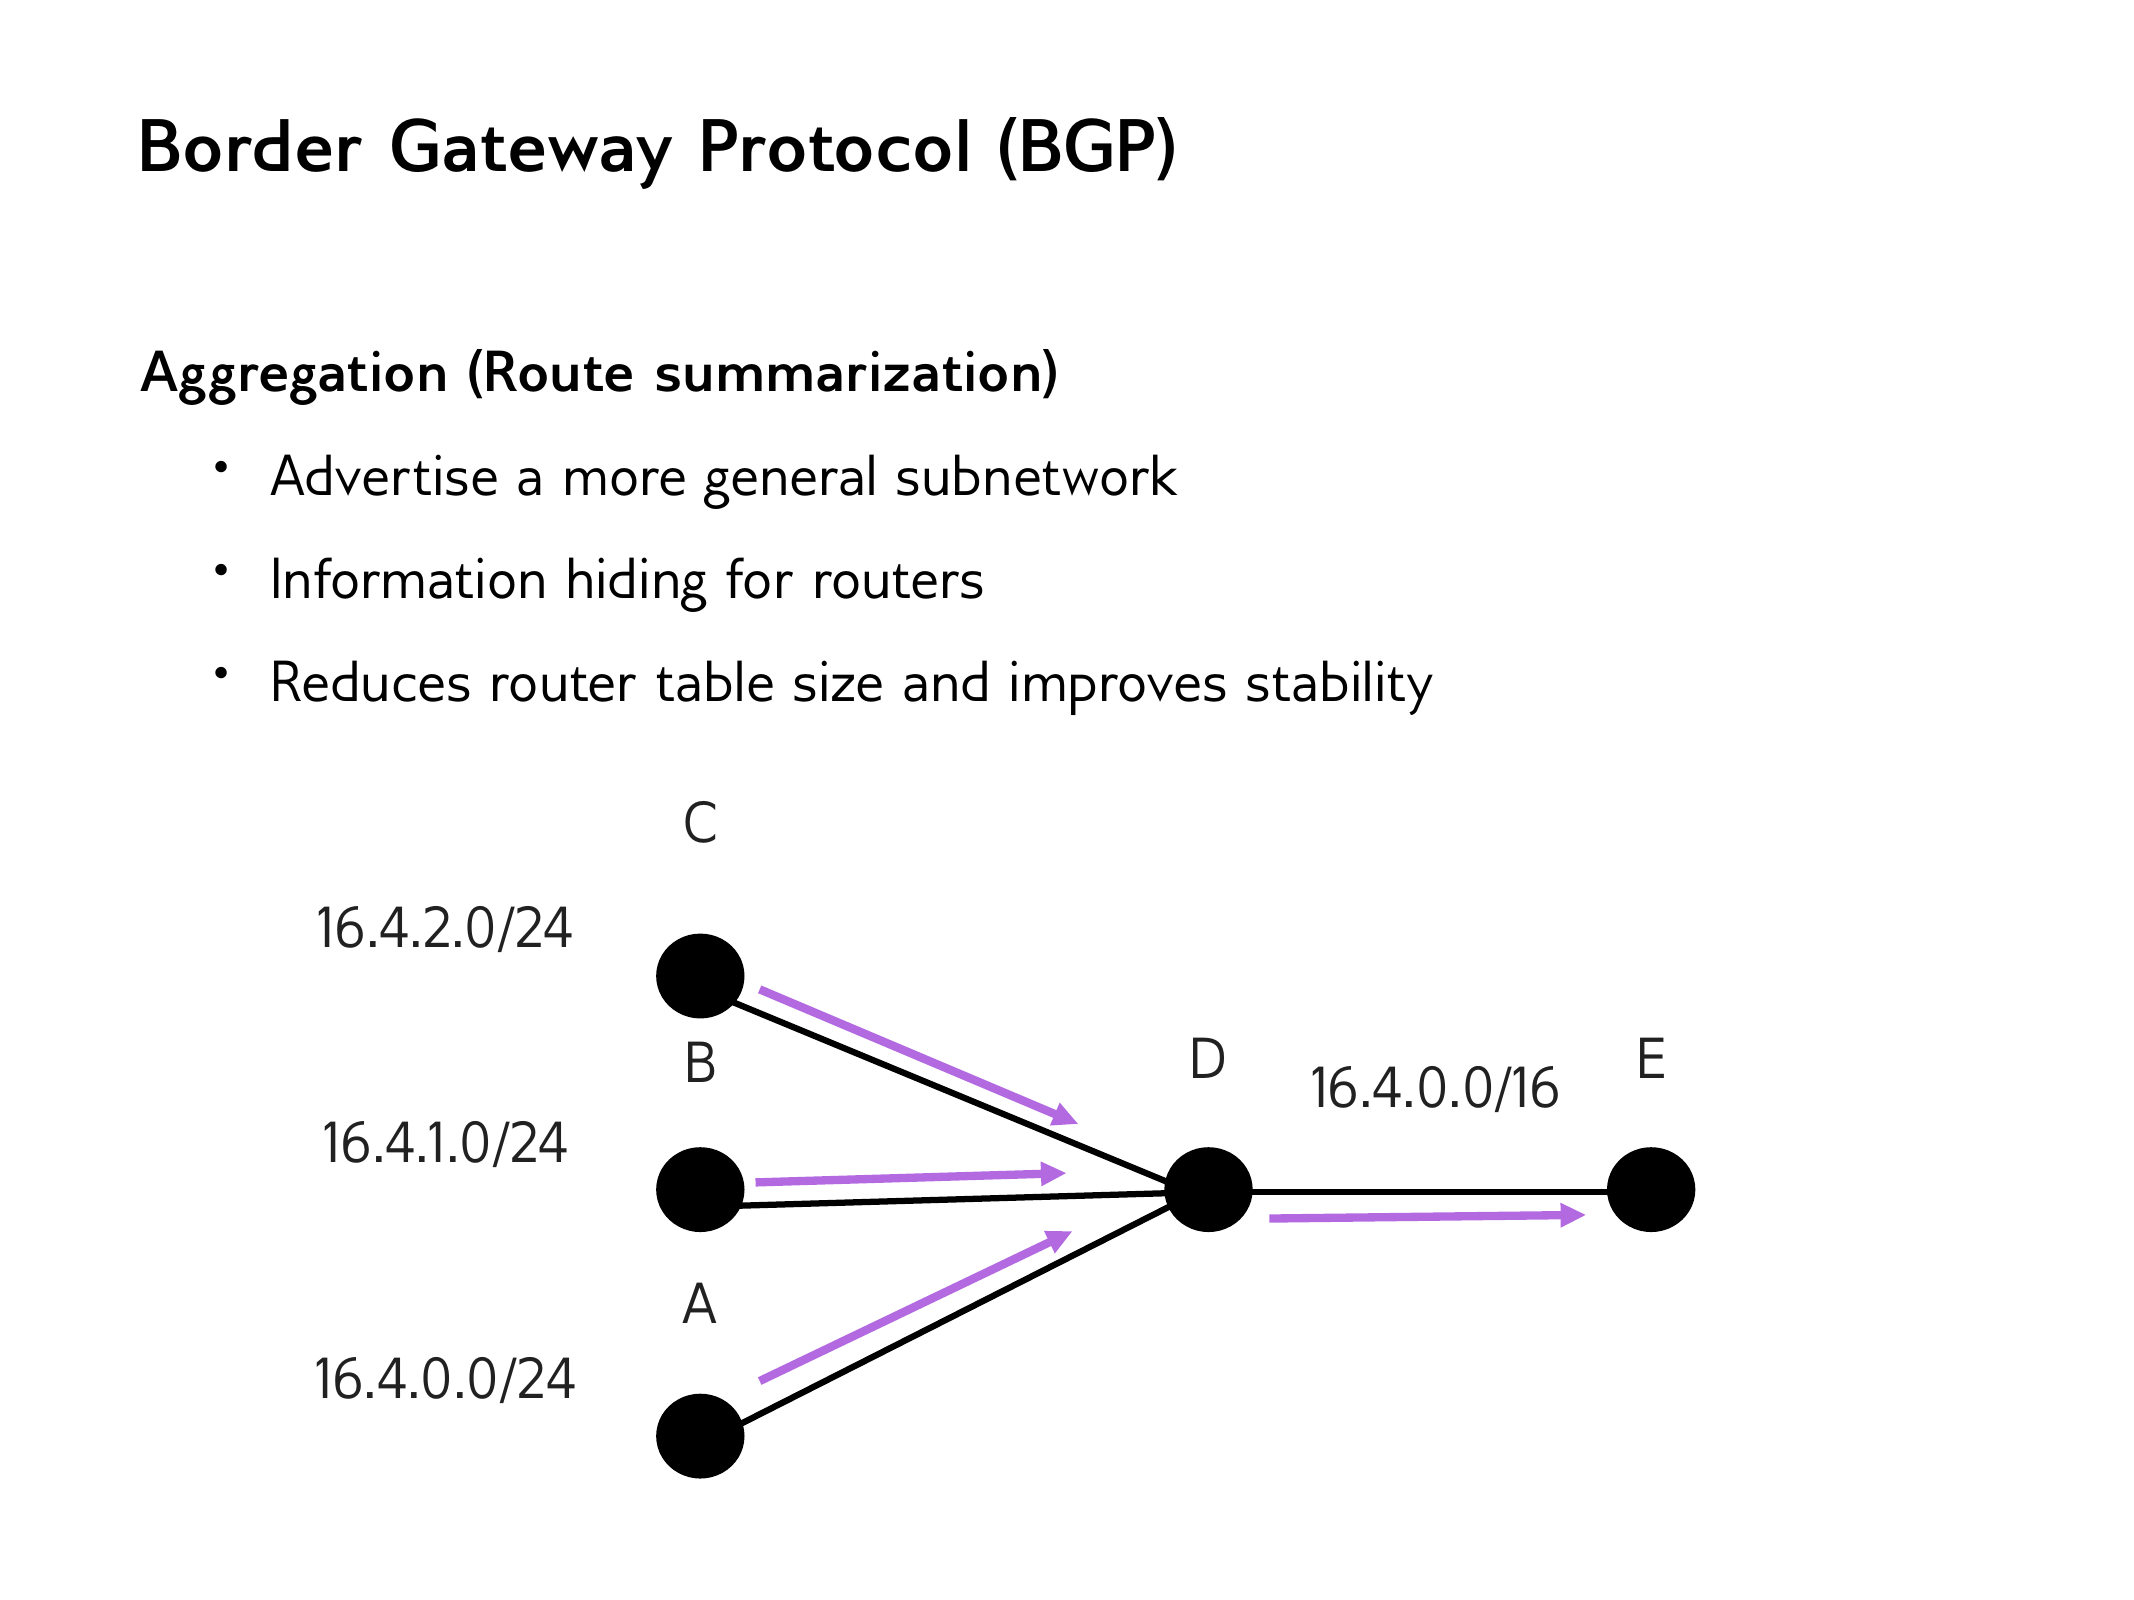

# Border Gateway Protocol (BGP)
Aggregation (Route summarization)
Advertise a more general subnetwork
Information hiding for routers
Reduces router table size and improves stability
C
16.4.2.0/24

D
E
B
16.4.0.0/16
16.4.1.0/24

A
16.4.0.0/24

22